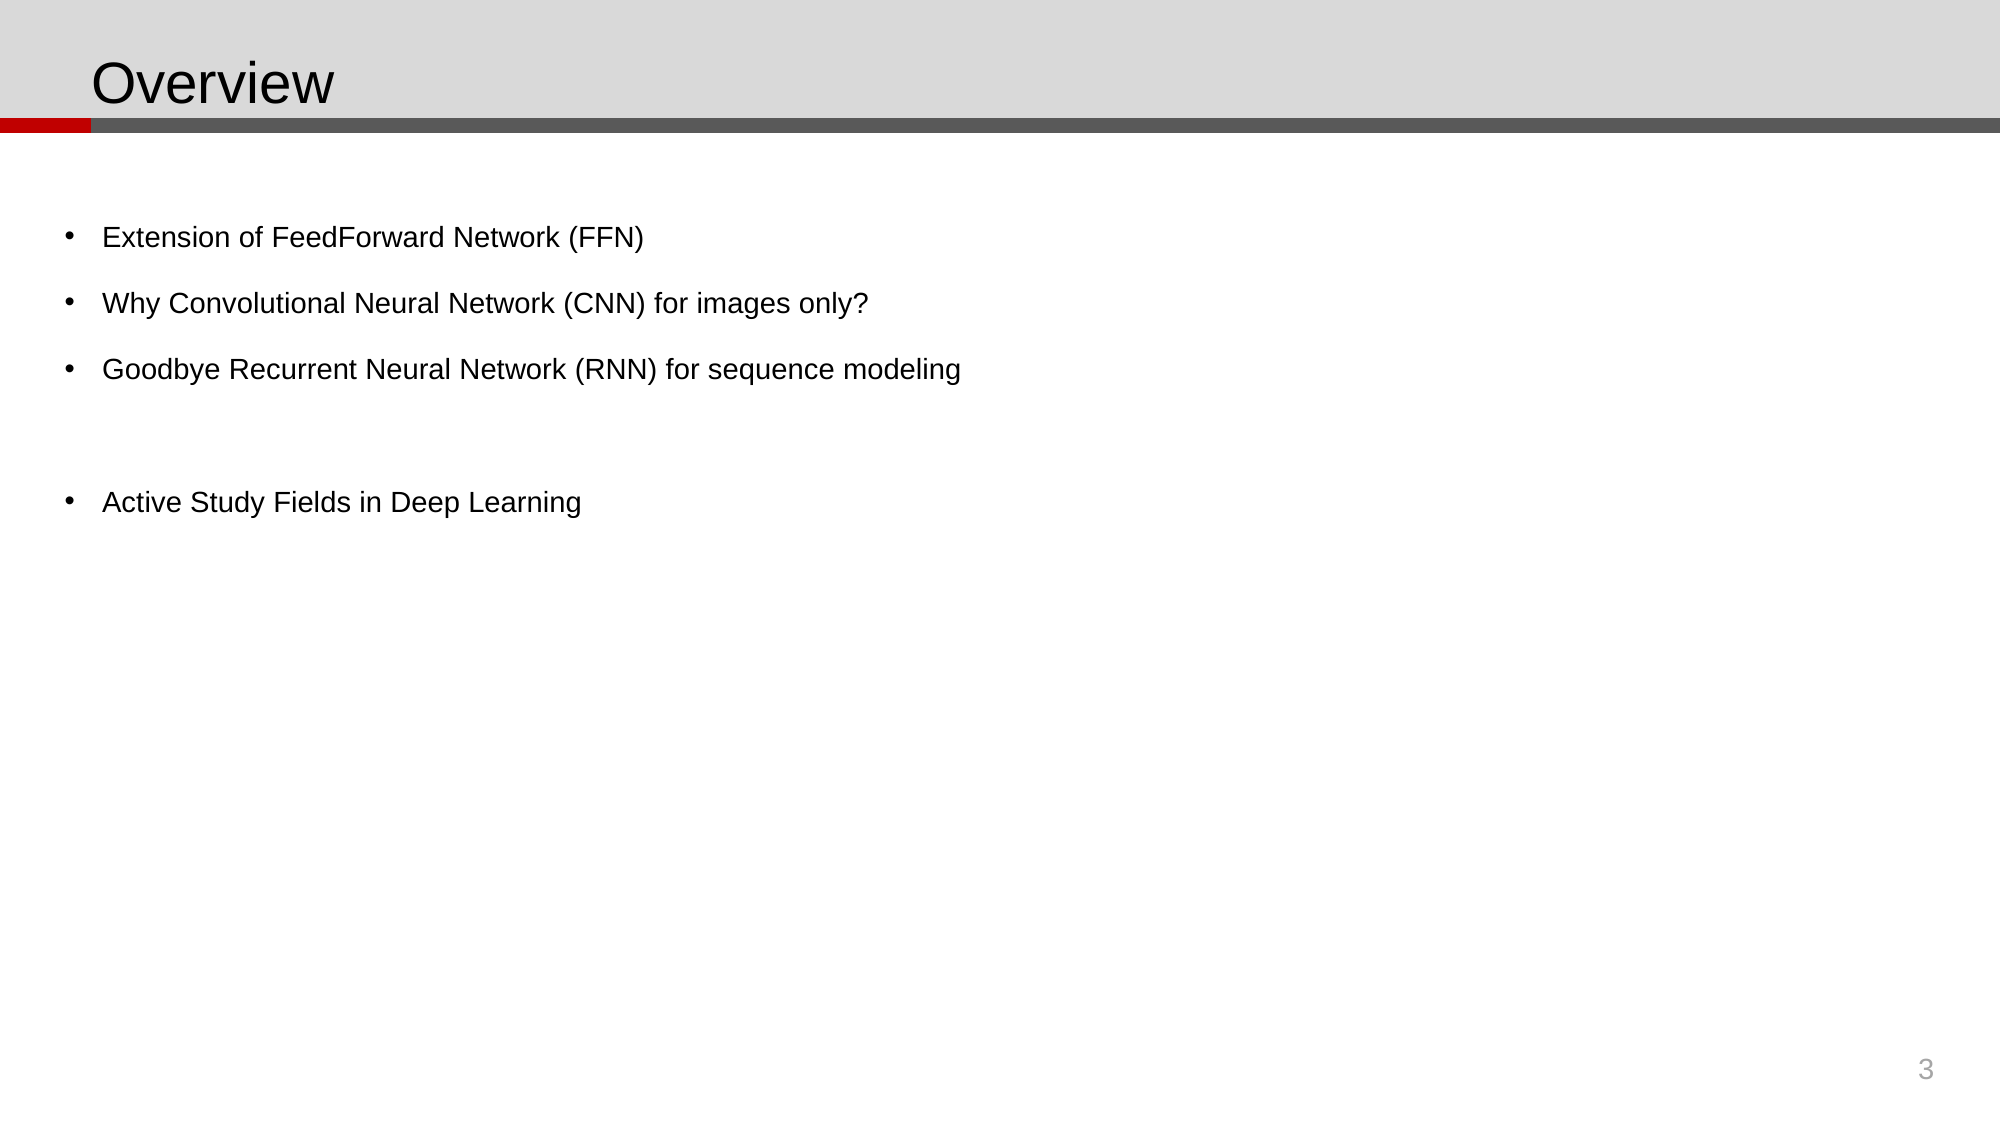

# Overview
Extension of FeedForward Network (FFN)
Why Convolutional Neural Network (CNN) for images only?
Goodbye Recurrent Neural Network (RNN) for sequence modeling

Active Study Fields in Deep Learning
3